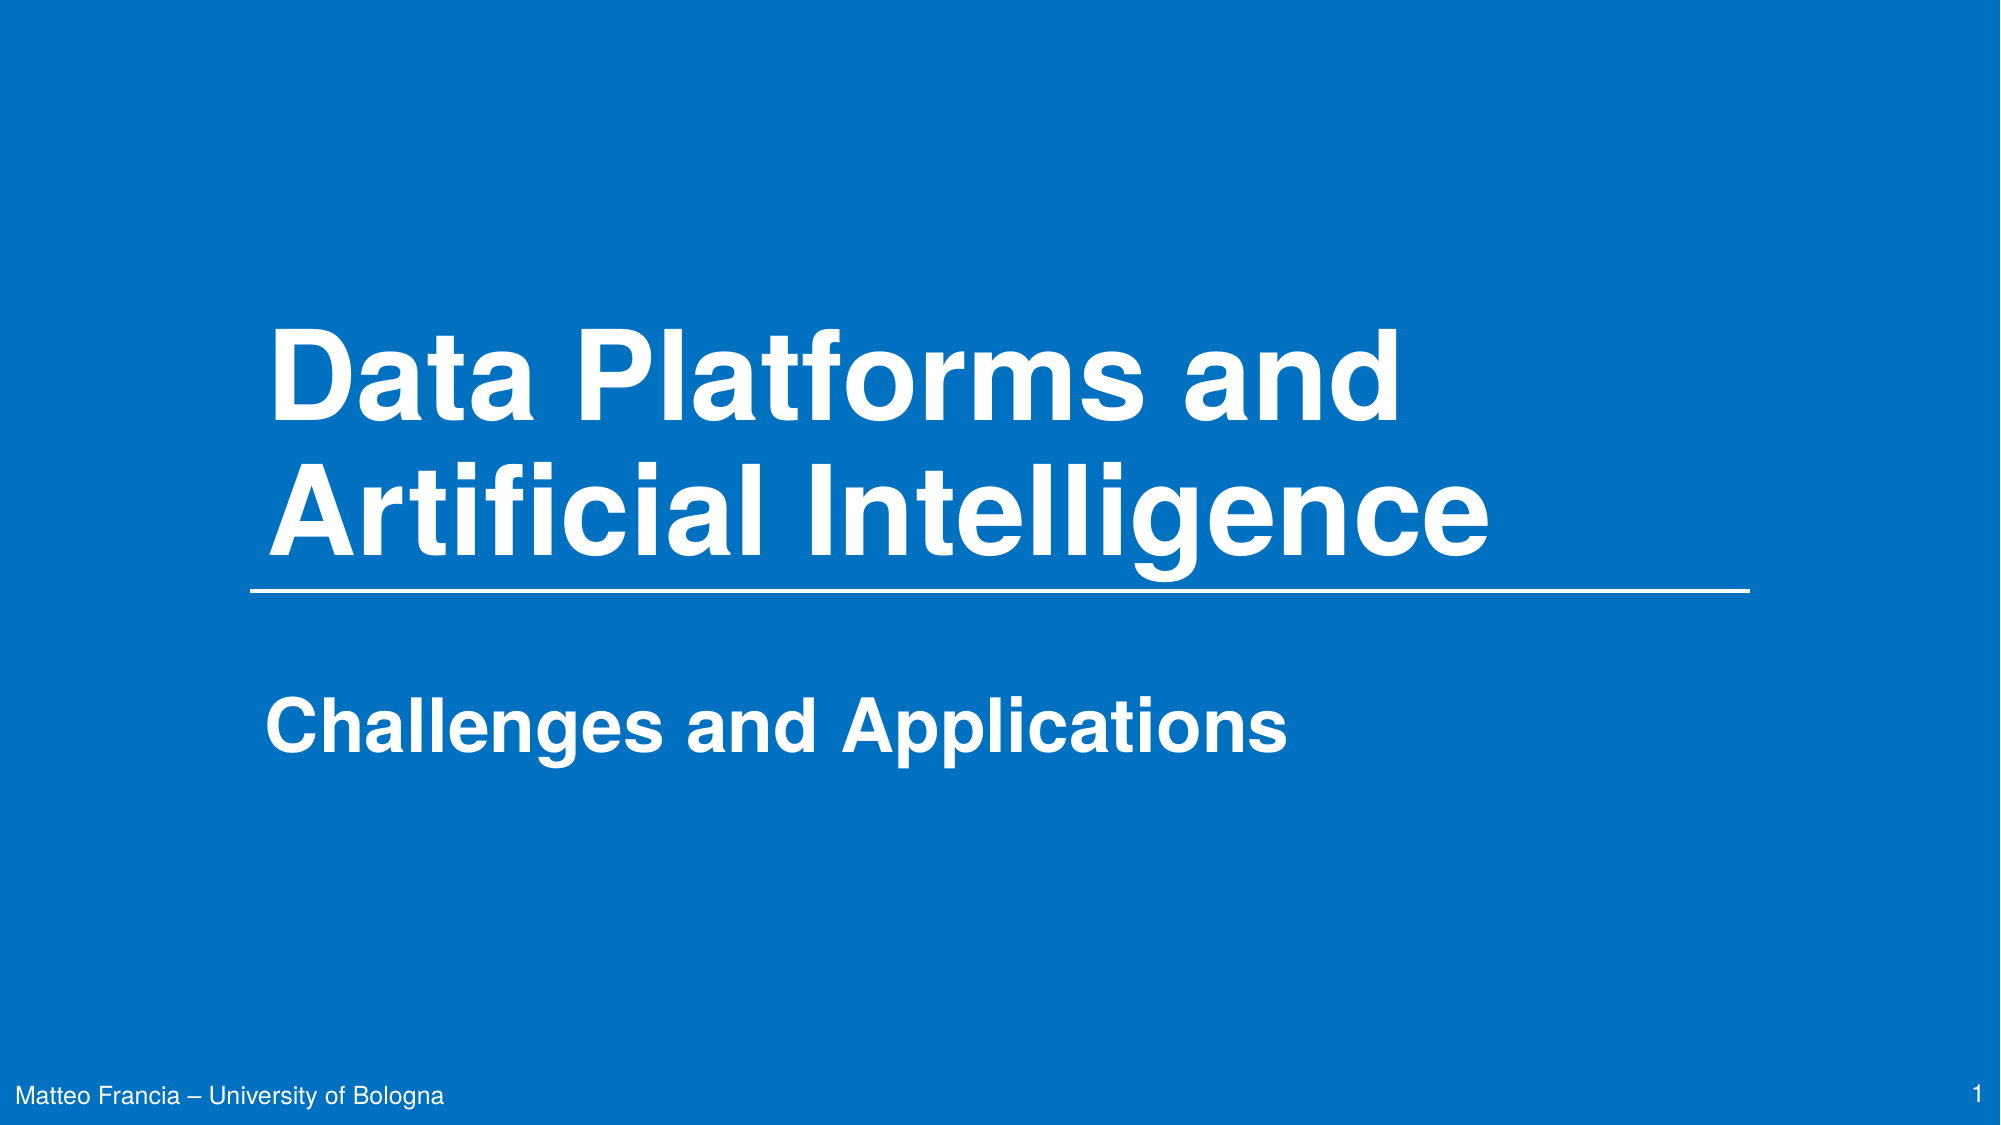

# Data Platforms and Artificial Intelligence
Challenges and Applications
Matteo Francia – University of Bologna
1